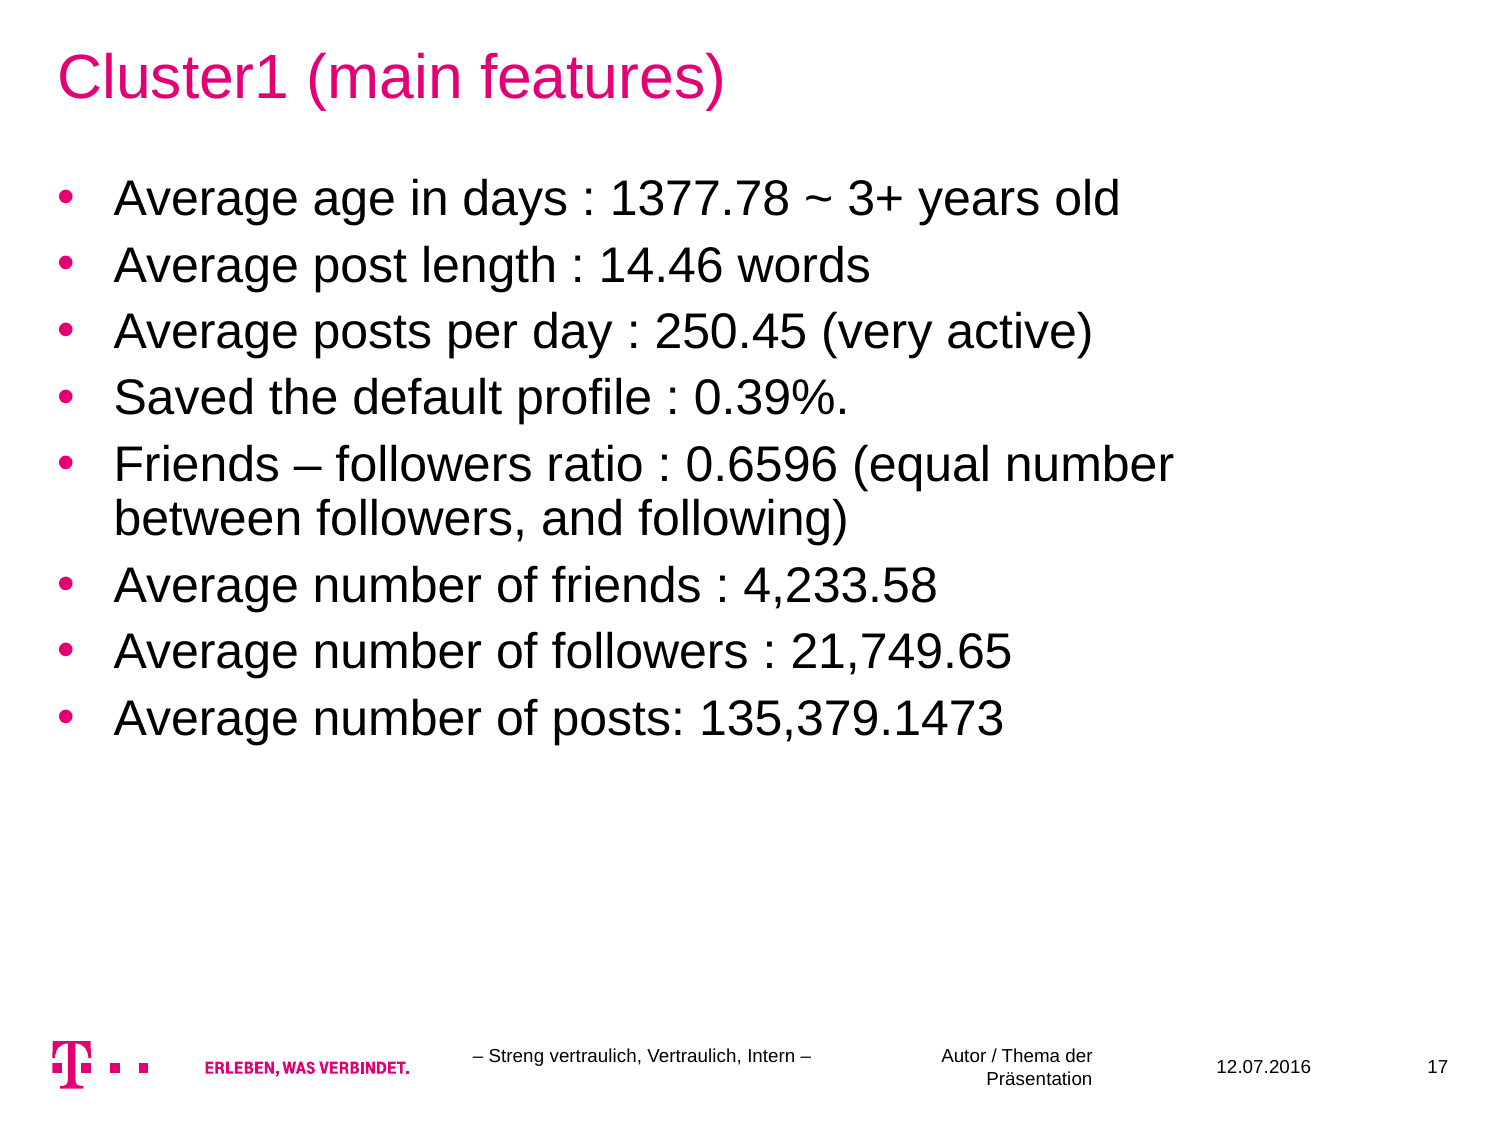

Cluster1 (main features)
Average age in days : 1377.78 ~ 3+ years old
Average post length : 14.46 words
Average posts per day : 250.45 (very active)
Saved the default profile : 0.39%.
Friends – followers ratio : 0.6596 (equal number between followers, and following)
Average number of friends : 4,233.58
Average number of followers : 21,749.65
Average number of posts: 135,379.1473

– Streng vertraulich, Vertraulich, Intern –                         Autor / Thema der Präsentation
12.07.2016
17